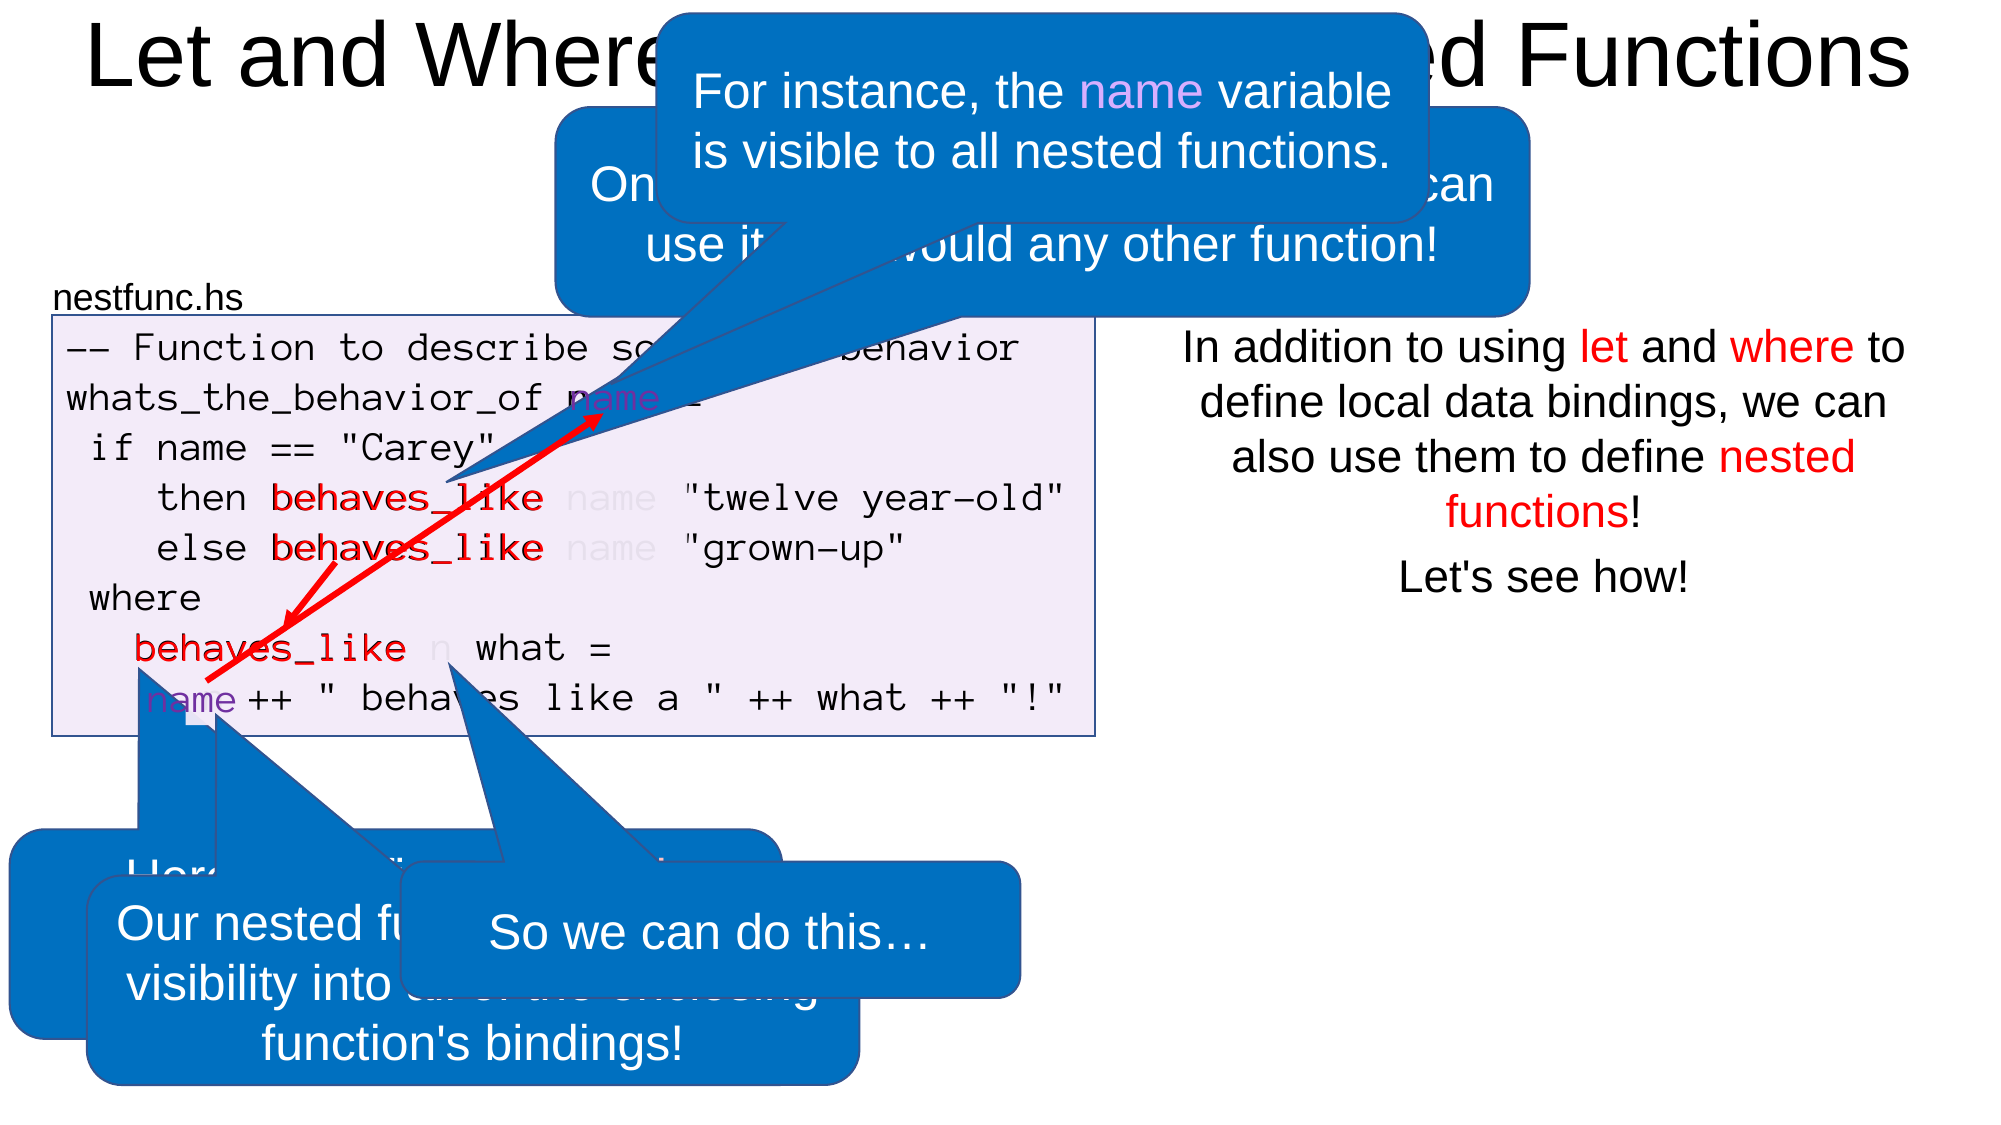

Let and Where Constructs: Nested Functions
For instance, the name variable is visible to all nested functions.
Once defined, our enclosing function can use it as it would any other function!
nestfunc.hs

In addition to using let and where to define local data bindings, we can also use them to define nested functions!
-- Function to describe someone's behavior
whats_the_behavior_of name =
 if name == "Carey"
    then behaves_like name "twelve year-old"
    else behaves_like name "grown-up"
 where
   behaves_like n what =
      n ++ " behaves like a " ++ what ++ "!"
name
behaves_like

behaves_like
Let's see how!
behaves_like

name

Here we define a nested function within our where clause.
So we can do this…
Our nested function actually has visibility into all of the enclosing function's bindings!